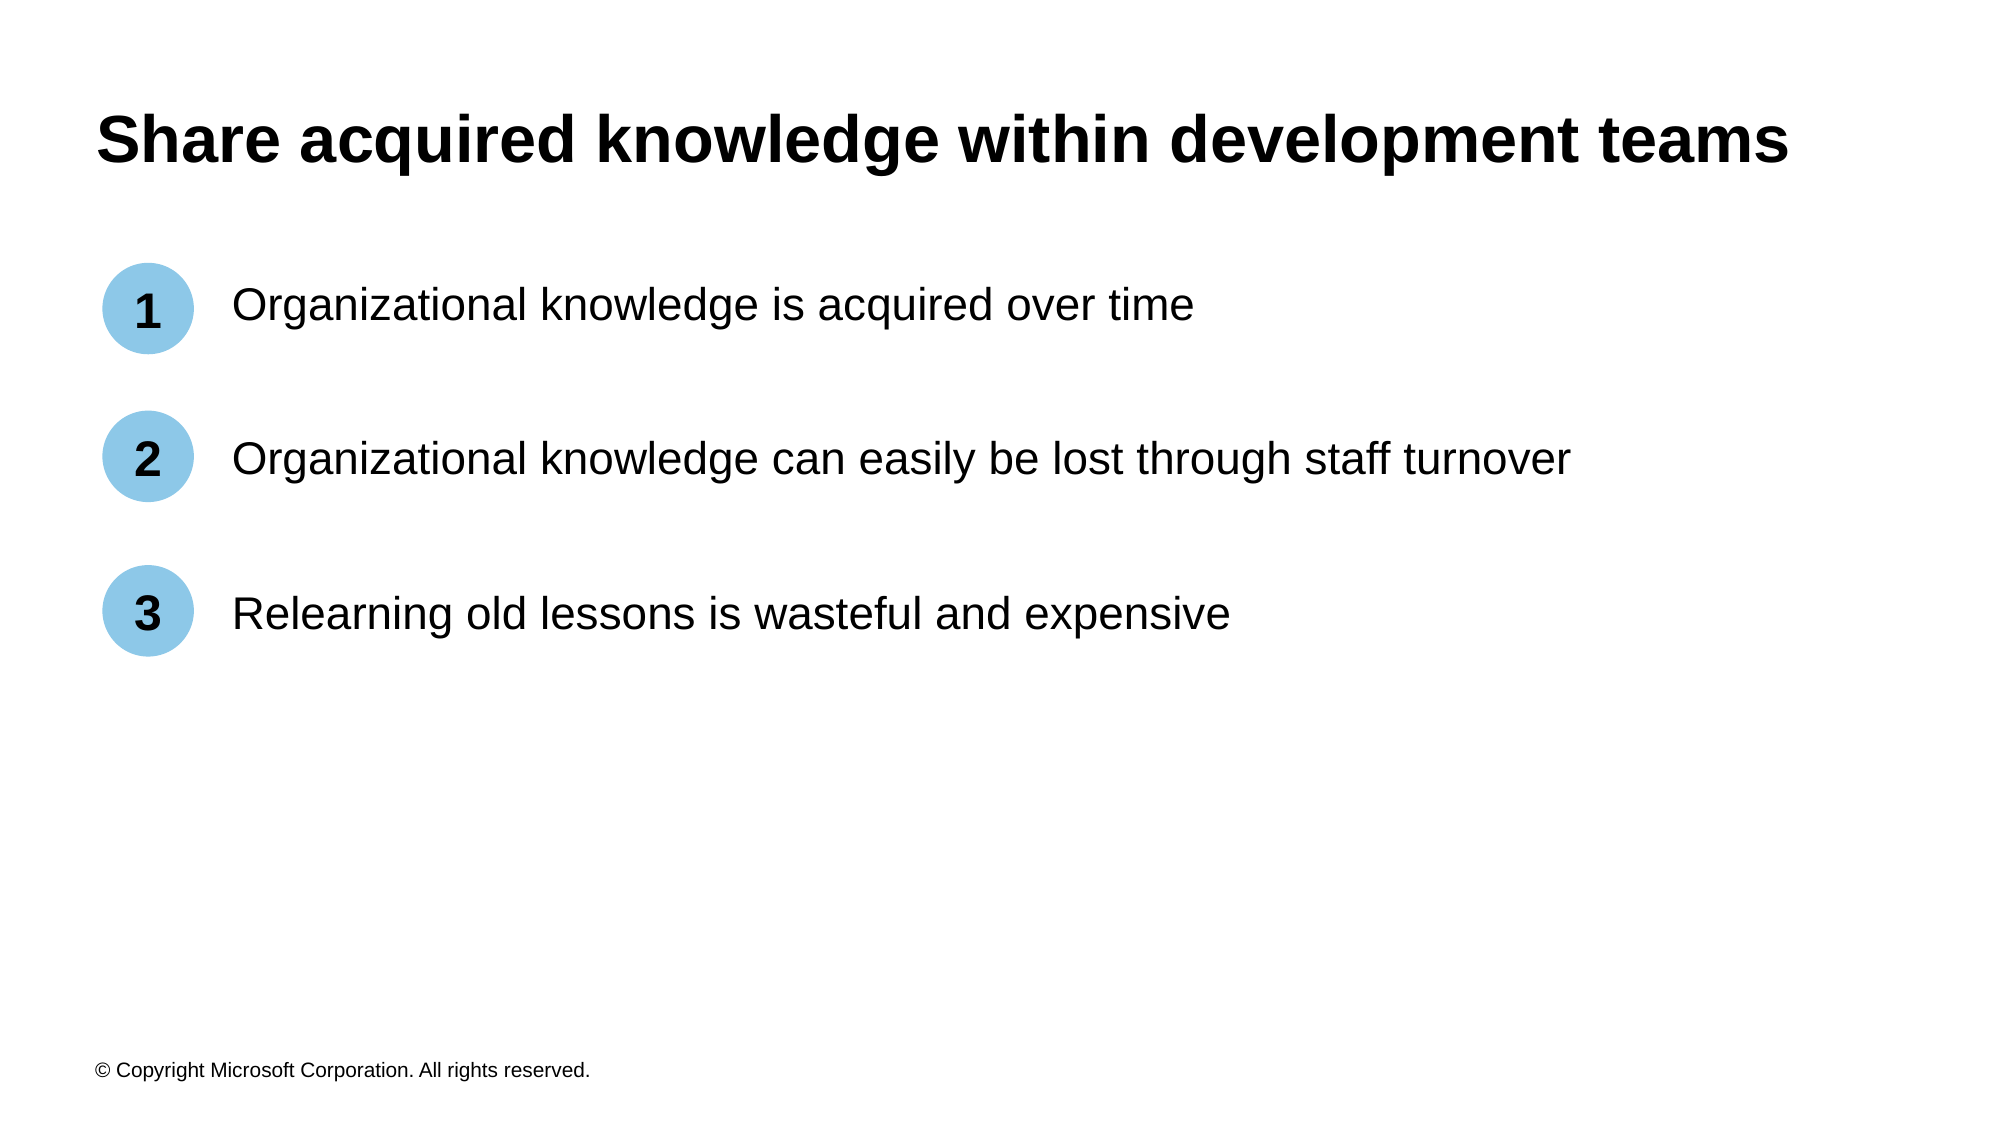

# Share acquired knowledge within development teams
1
Organizational knowledge is acquired over time
2
Organizational knowledge can easily be lost through staff turnover
3
Relearning old lessons is wasteful and expensive